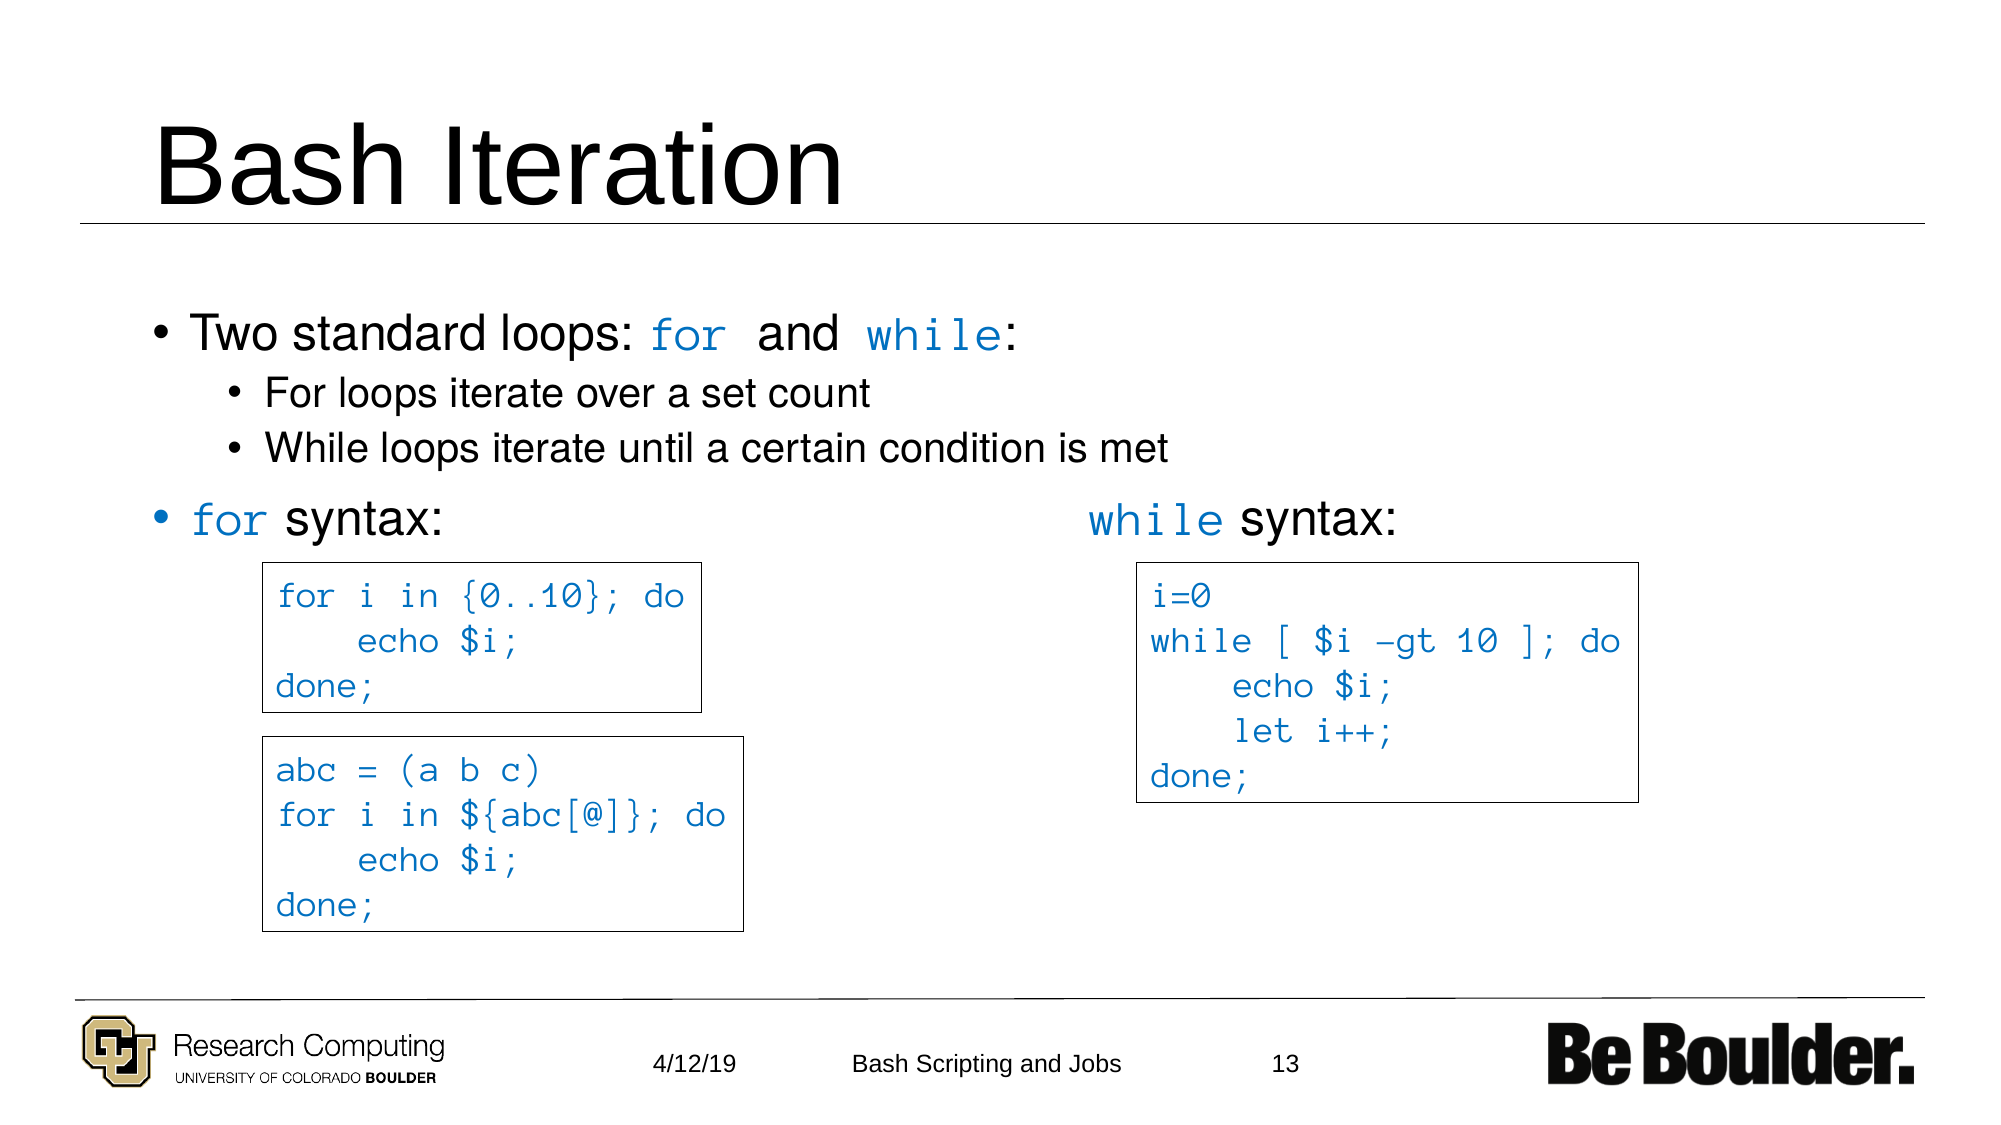

# Bash Iteration
Two standard loops: for and while:
For loops iterate over a set count
While loops iterate until a certain condition is met
for syntax:					while syntax:
for i in {0..10}; do
    echo $i;
done;
i=0
while [ $i –gt 10 ]; do
    echo $i;
    let i++;
done;
abc = (a b c)
for i in ${abc[@]}; do
    echo $i;
done;
4/12/19
13
Bash Scripting and Jobs